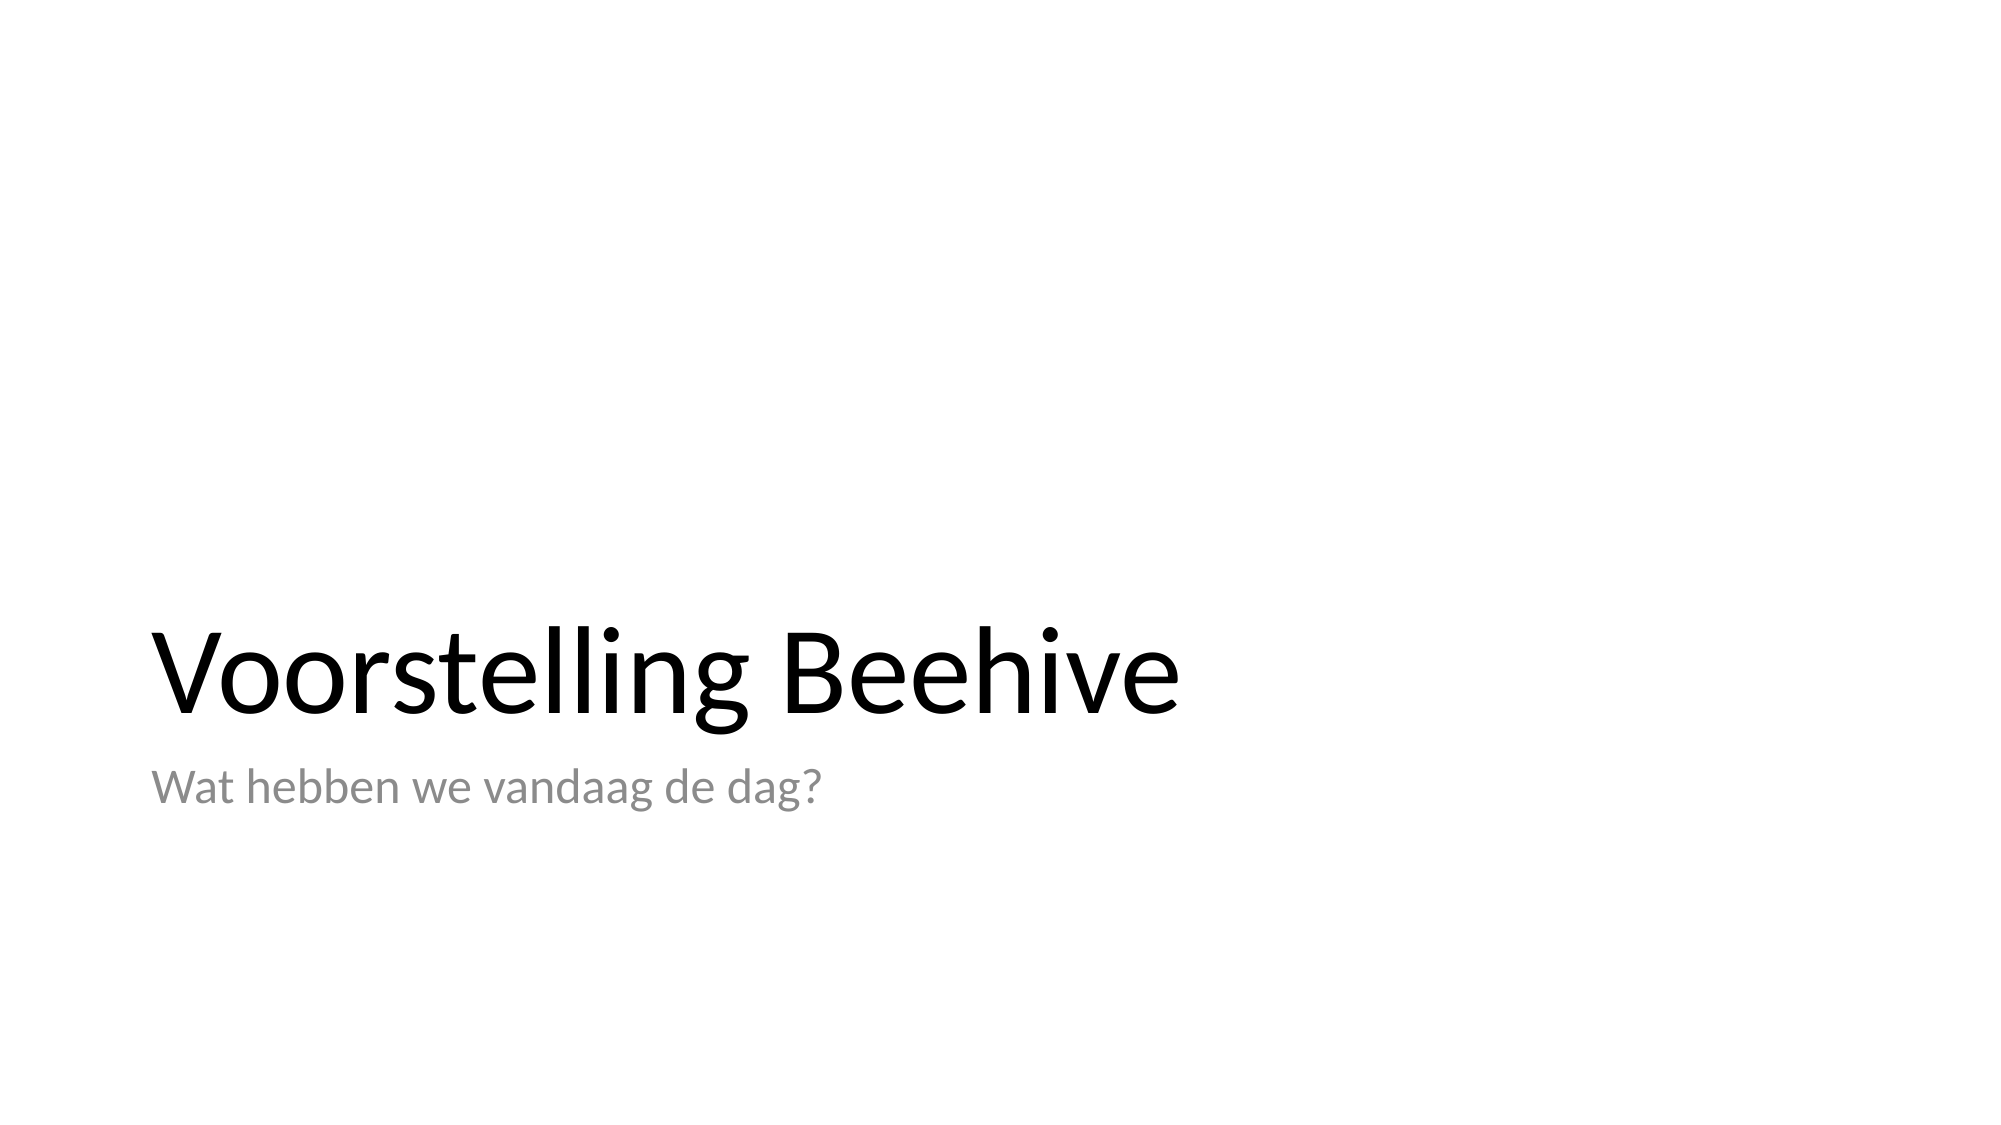

# Voorstelling Beehive
Wat hebben we vandaag de dag?